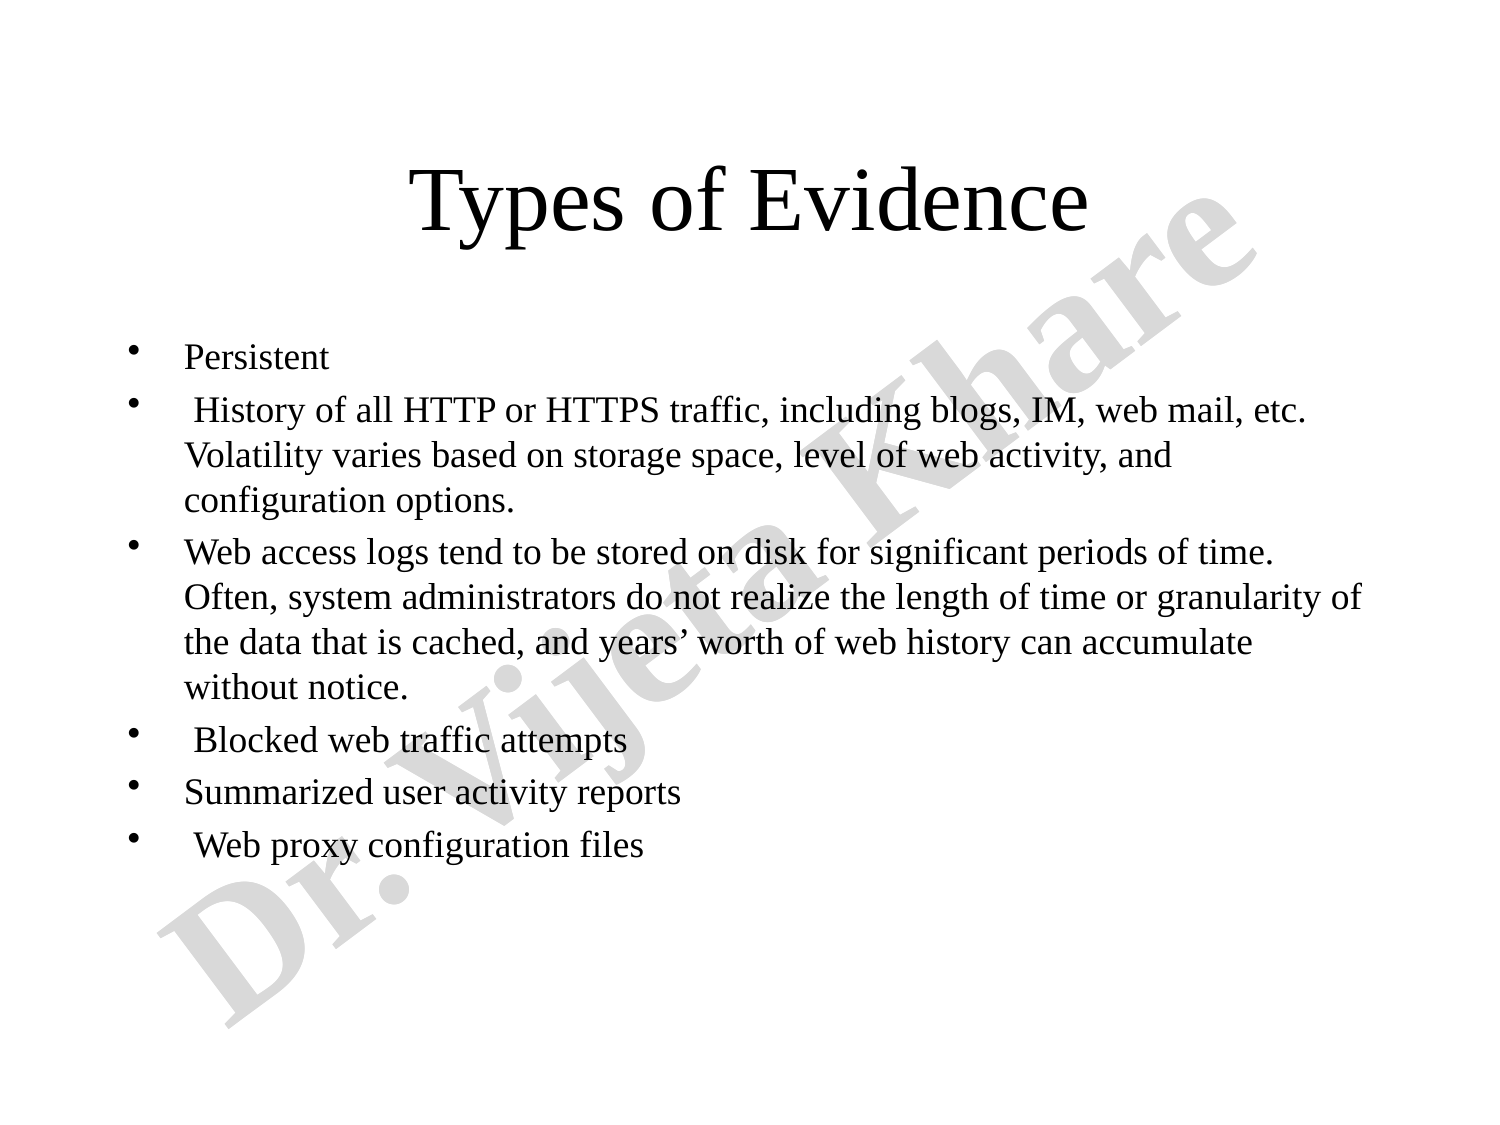

# Types of Evidence
Persistent
 History of all HTTP or HTTPS traffic, including blogs, IM, web mail, etc. Volatility varies based on storage space, level of web activity, and configuration options.
Web access logs tend to be stored on disk for significant periods of time. Often, system administrators do not realize the length of time or granularity of the data that is cached, and years’ worth of web history can accumulate without notice.
 Blocked web traffic attempts
Summarized user activity reports
 Web proxy configuration files